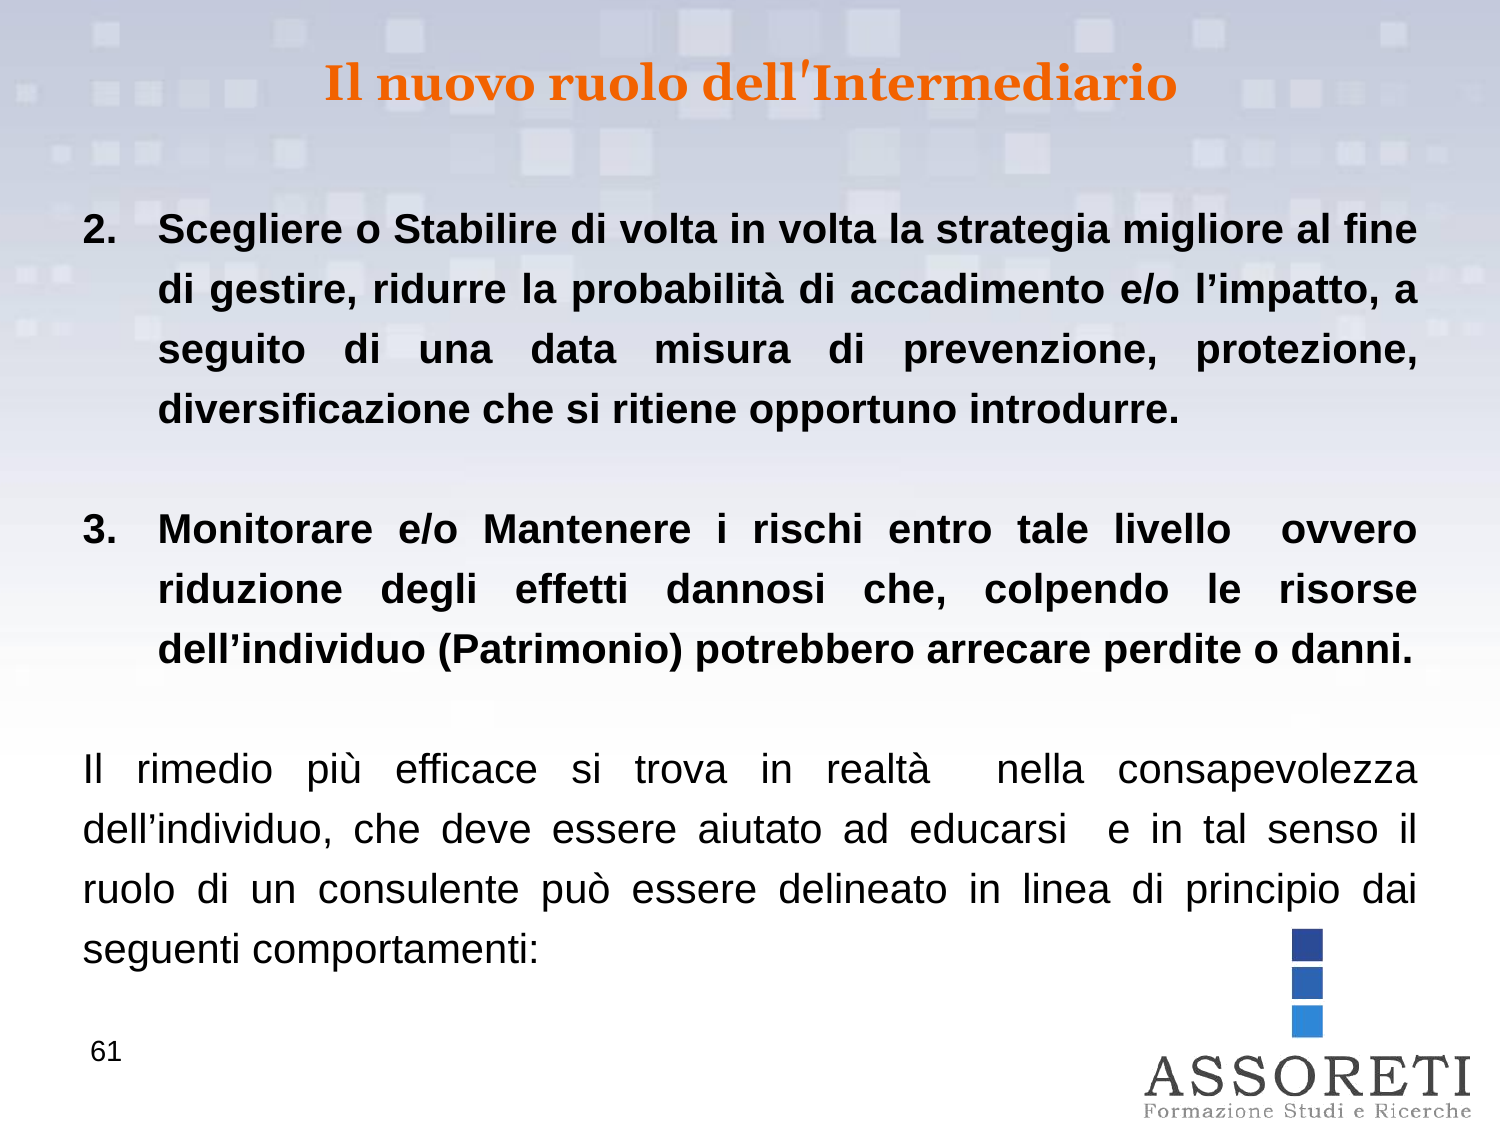

Il nuovo ruolo dell'Intermediario
Scegliere o Stabilire di volta in volta la strategia migliore al fine di gestire, ridurre la probabilità di accadimento e/o l’impatto, a seguito di una data misura di prevenzione, protezione, diversificazione che si ritiene opportuno introdurre.

Monitorare e/o Mantenere i rischi entro tale livello  ovvero riduzione degli effetti dannosi che, colpendo le risorse dell’individuo (Patrimonio) potrebbero arrecare perdite o danni.

Il rimedio più efficace si trova in realtà  nella consapevolezza dell’individuo, che deve essere aiutato ad educarsi  e in tal senso il ruolo di un consulente può essere delineato in linea di principio dai seguenti comportamenti:
61